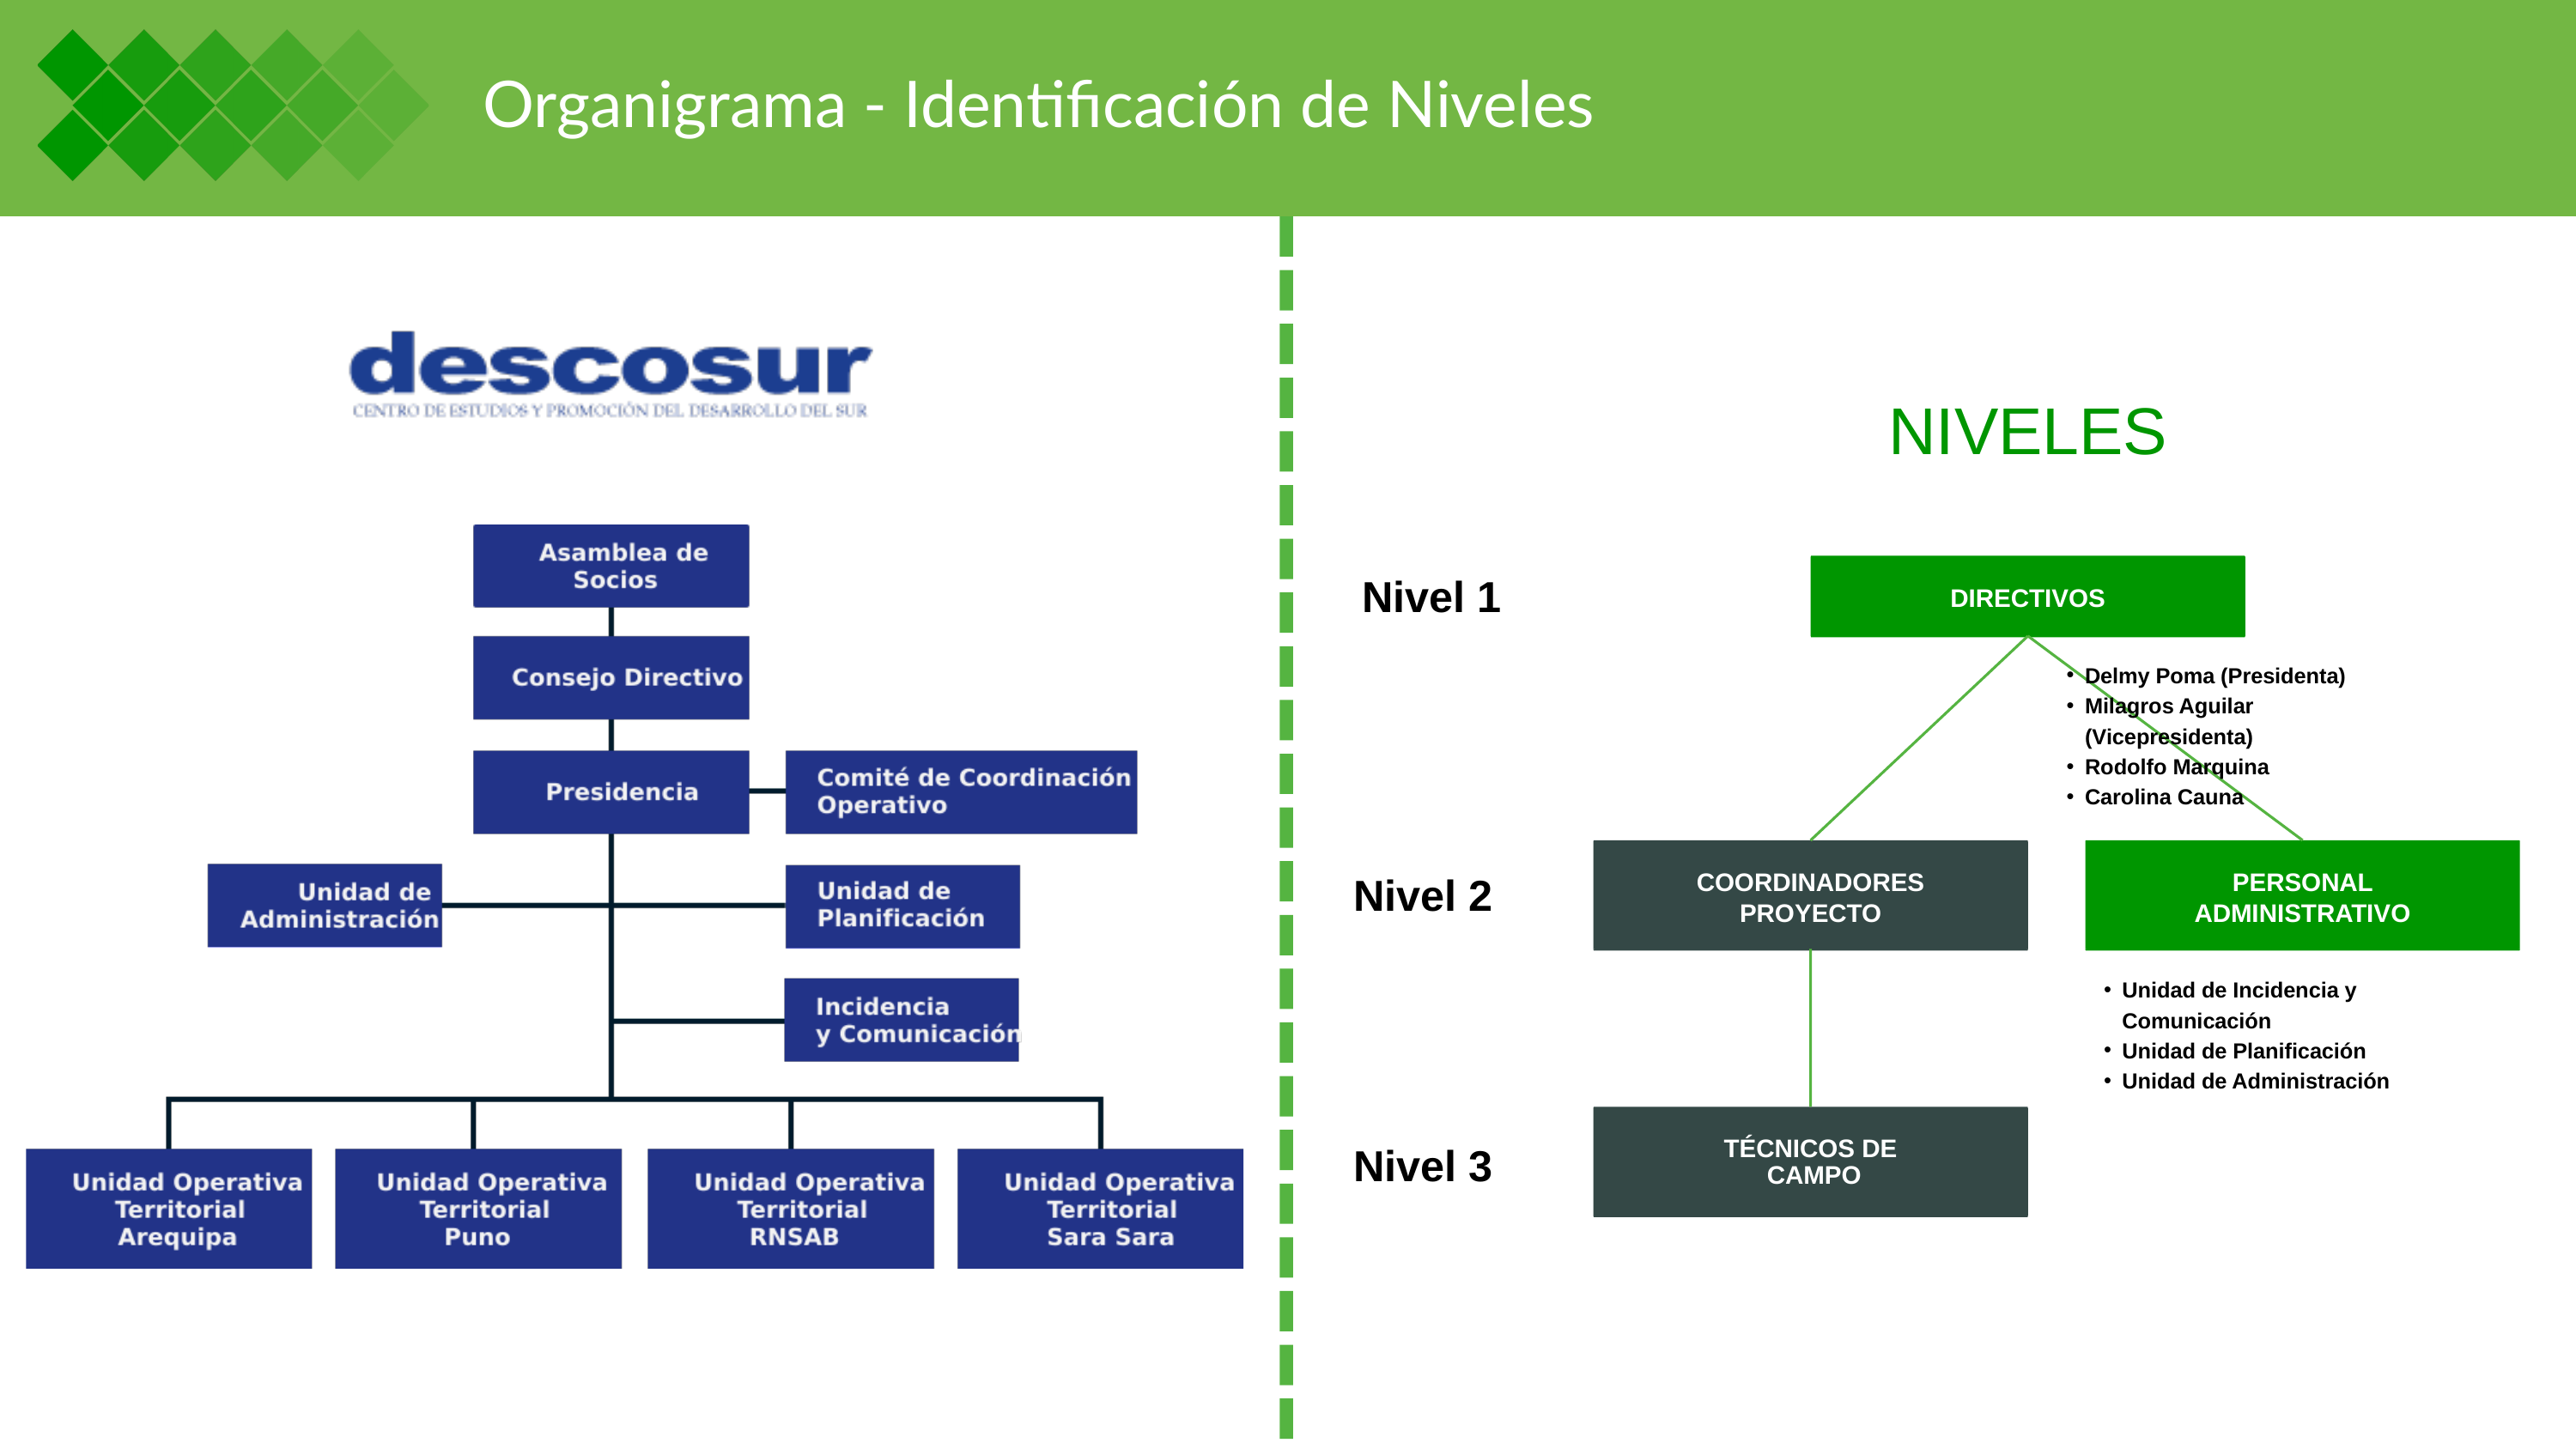

Organigrama - Identificación de Niveles

NIVELES

Nivel 1
DIRECTIVOS

Delmy Poma (Presidenta)
Milagros Aguilar (Vicepresidenta)
Rodolfo Marquina
Carolina Cauna

Nivel 2
COORDINADORES
PROYECTO
PERSONAL ADMINISTRATIVO

Unidad de Incidencia y Comunicación
Unidad de Planificación
Unidad de Administración

Nivel 3
TÉCNICOS DE
 CAMPO